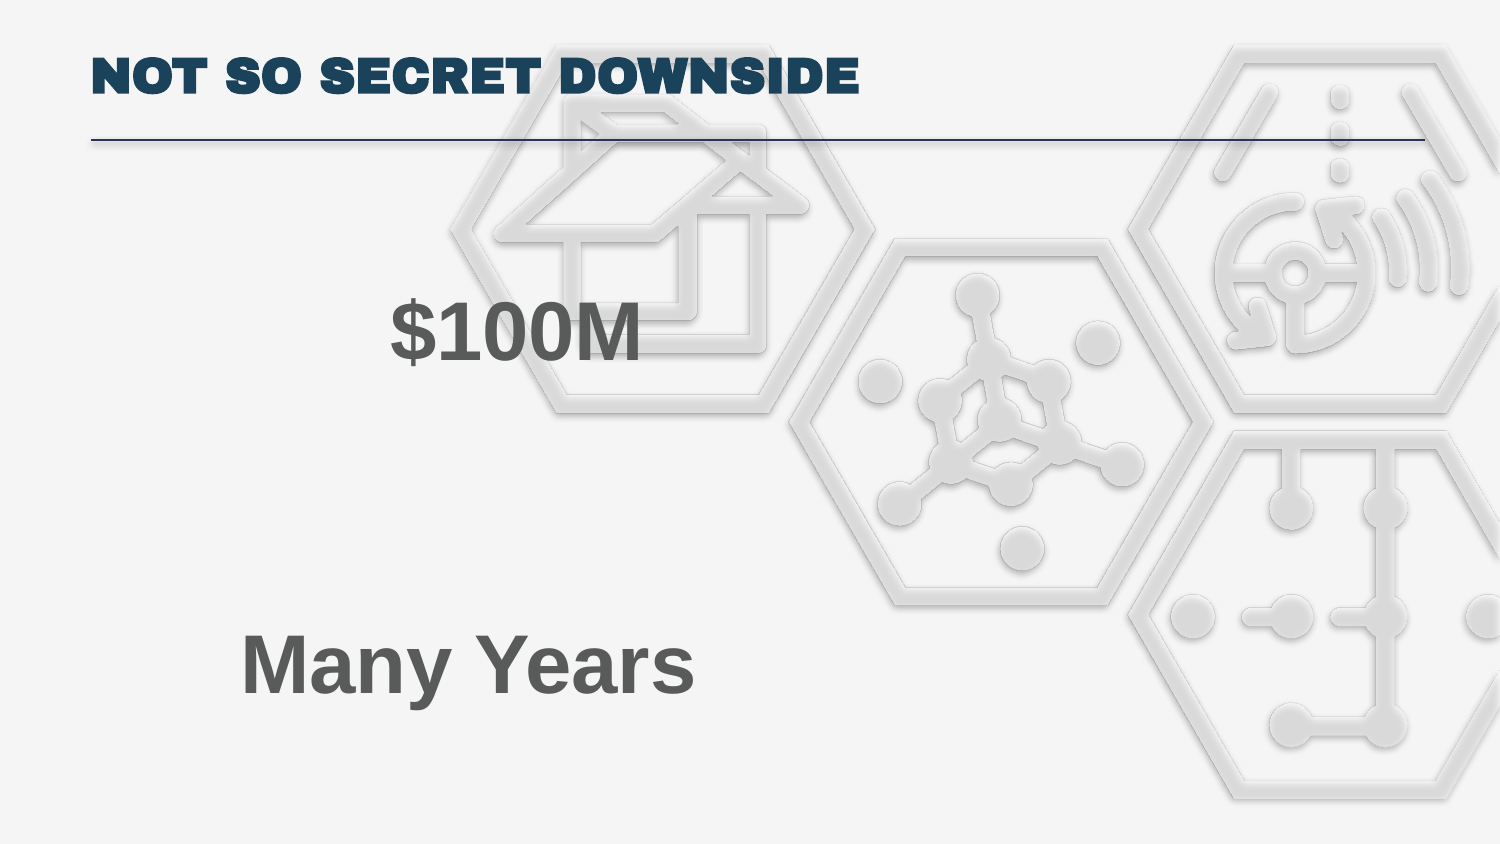

# Not so Secret Downside

 		$100M

									Many Years